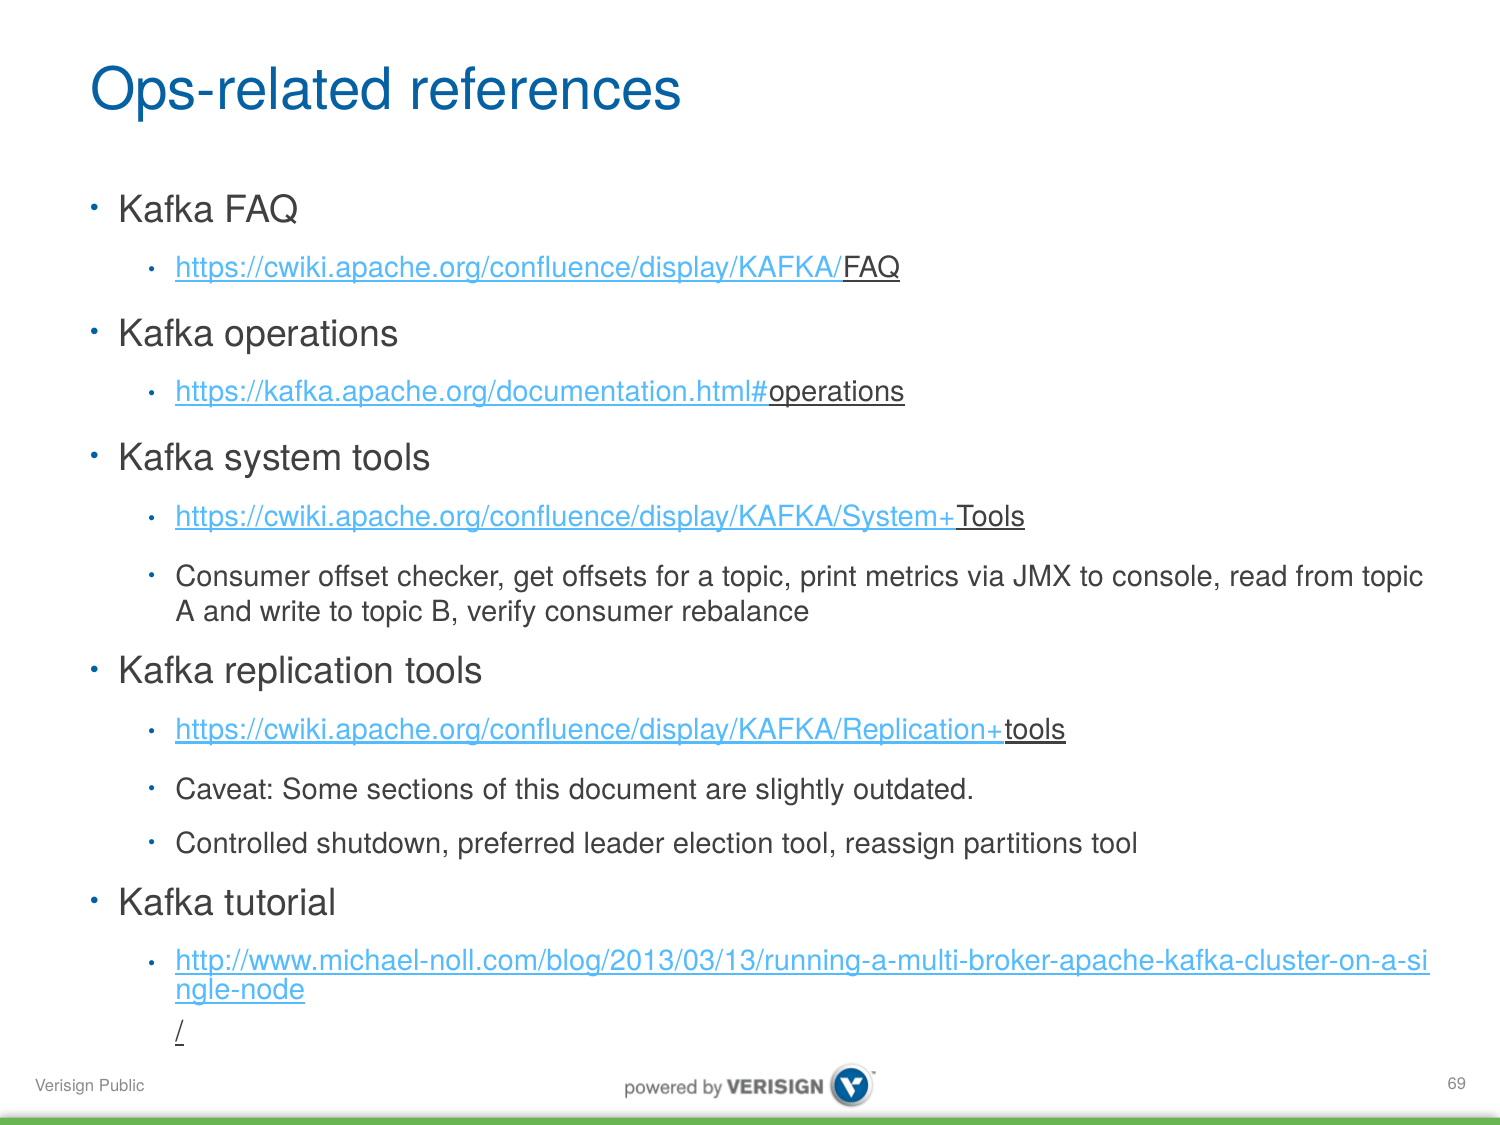

# Ops-related references
Kafka FAQ
https://cwiki.apache.org/confluence/display/KAFKA/FAQ
Kafka operations
https://kafka.apache.org/documentation.html#operations
Kafka system tools
https://cwiki.apache.org/confluence/display/KAFKA/System+Tools
Consumer offset checker, get offsets for a topic, print metrics via JMX to console, read from topic A and write to topic B, verify consumer rebalance
Kafka replication tools
https://cwiki.apache.org/confluence/display/KAFKA/Replication+tools
Caveat: Some sections of this document are slightly outdated.
Controlled shutdown, preferred leader election tool, reassign partitions tool
Kafka tutorial
http://www.michael-noll.com/blog/2013/03/13/running-a-multi-broker-apache-kafka-cluster-on-a-single-node/

69